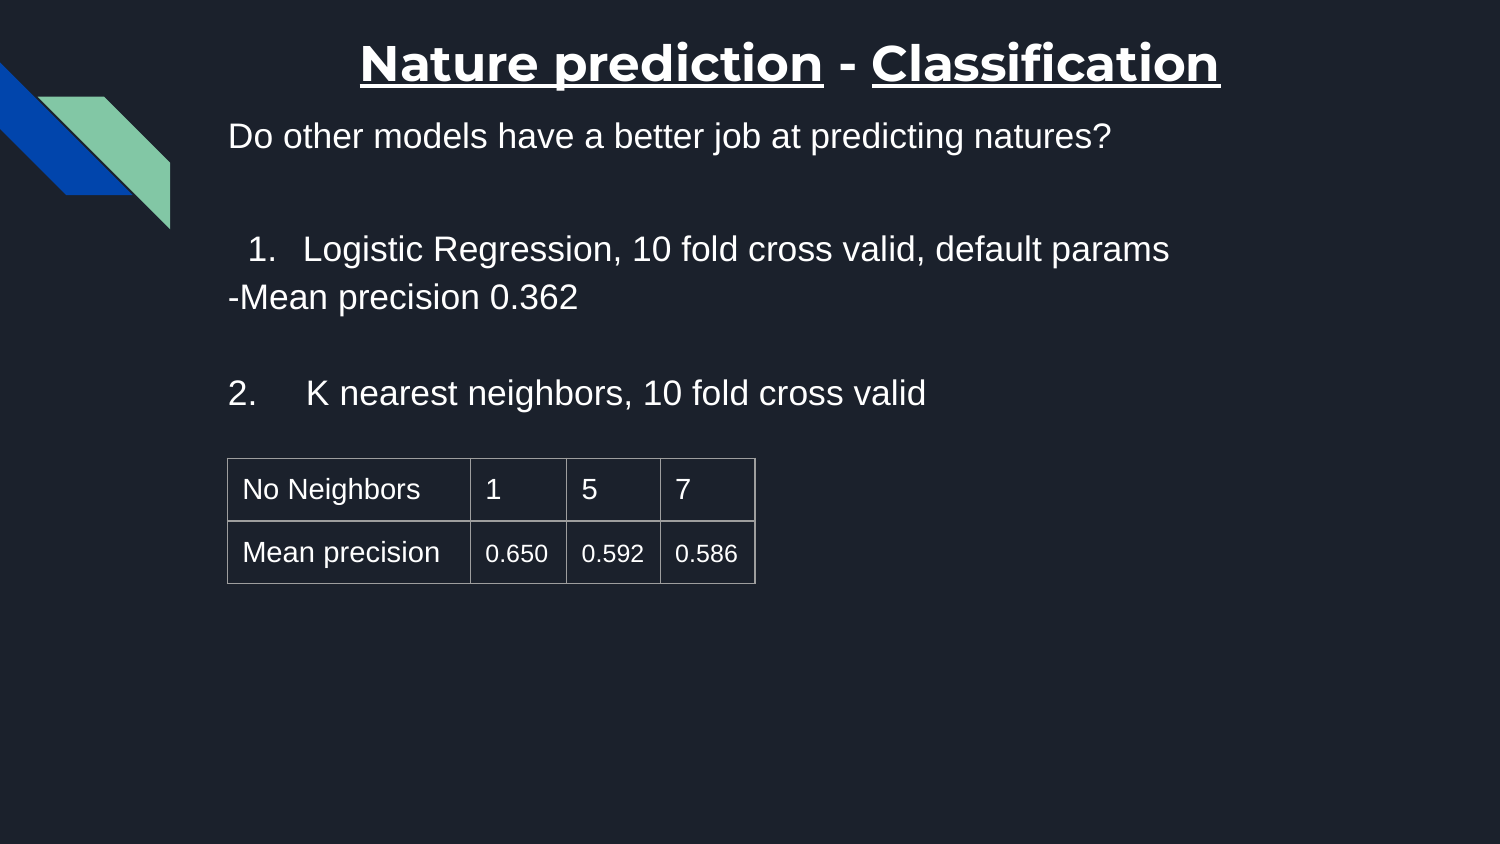

# Nature prediction - Classification
Do other models have a better job at predicting natures?

Logistic Regression, 10 fold cross valid, default params
-Mean precision 0.362

2.     K nearest neighbors, 10 fold cross valid

| No Neighbors | 1 | 5 | 7 |
| --- | --- | --- | --- |
| Mean precision | 0.650 | 0.592 | 0.586 |